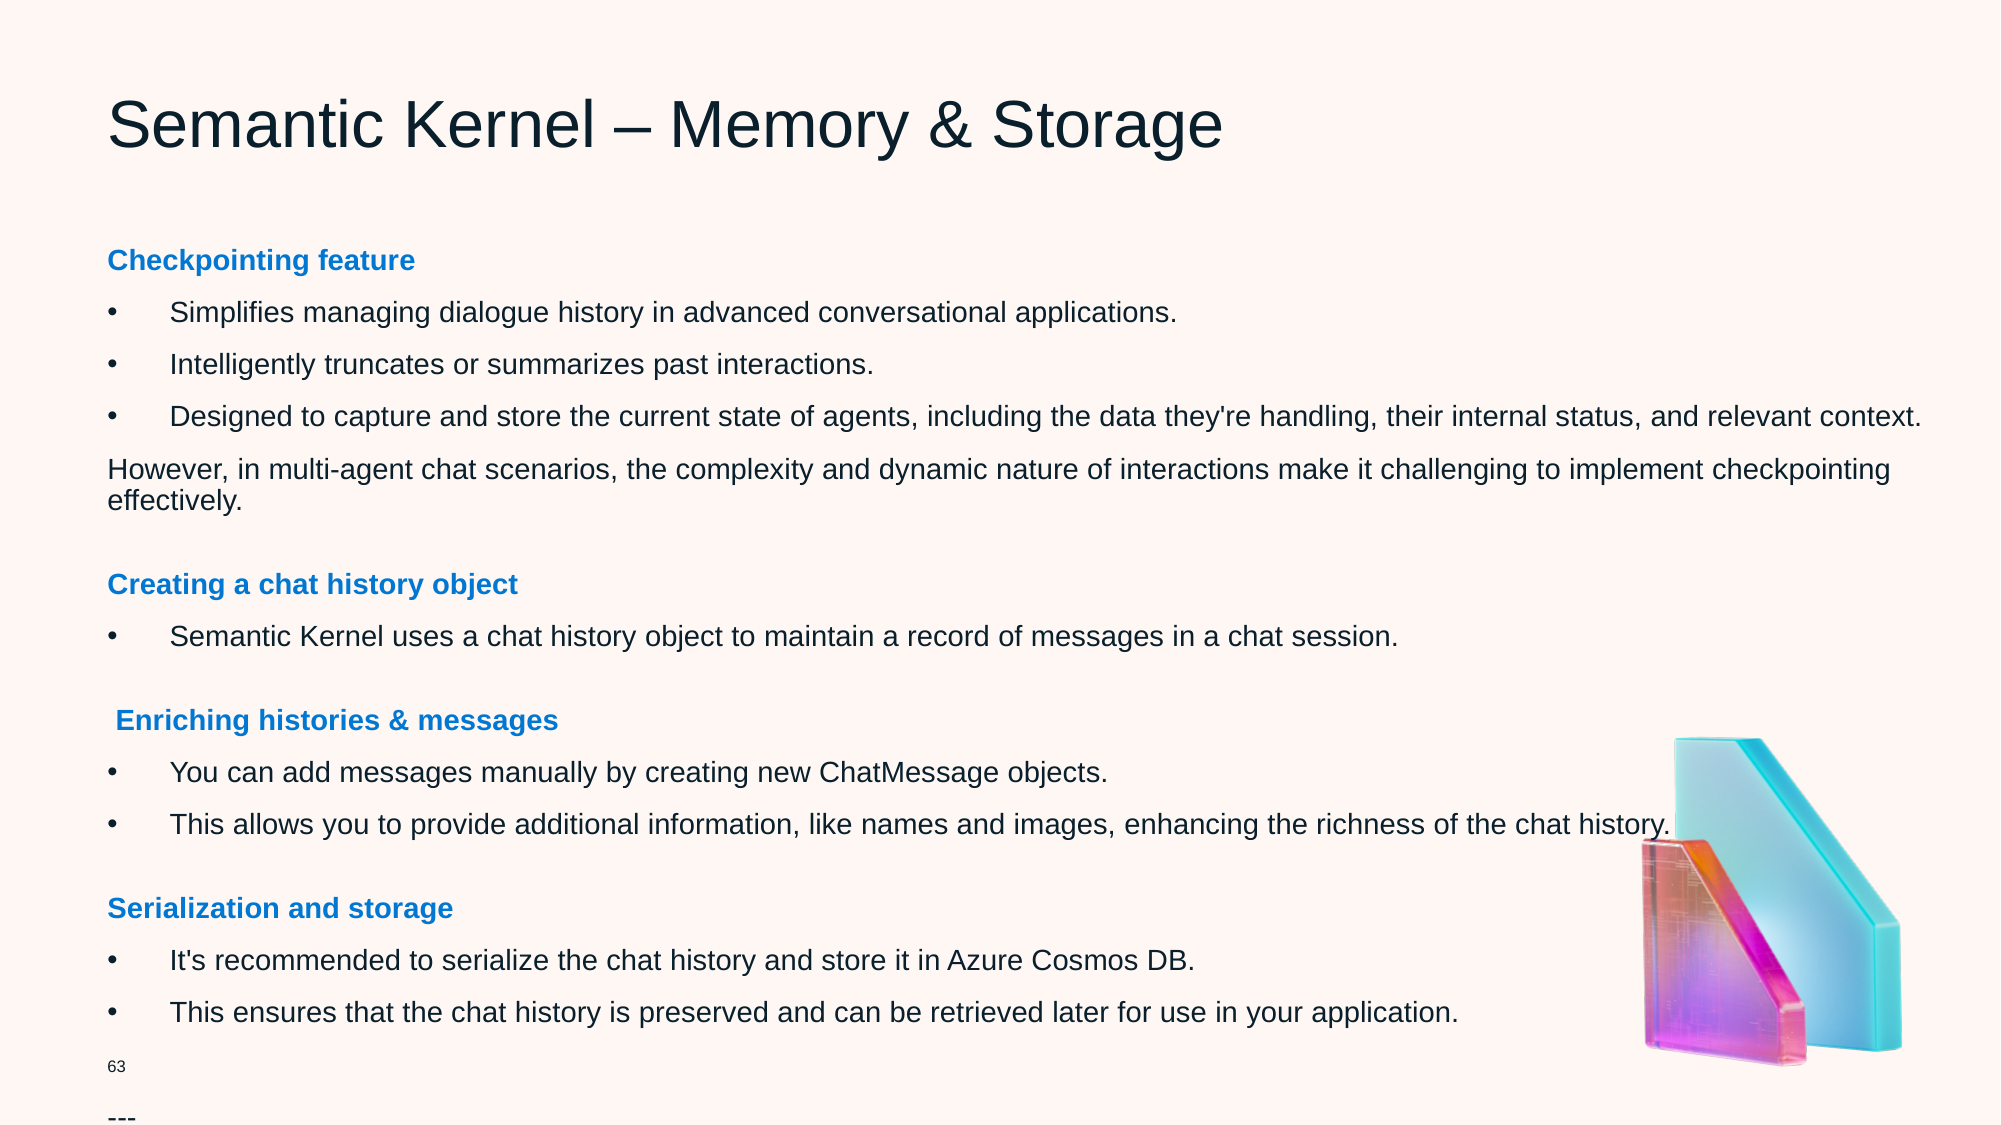

# Semantic Kernel – Memory & Storage
Checkpointing feature
   Simplifies managing dialogue history in advanced conversational applications.
   Intelligently truncates or summarizes past interactions.
   Designed to capture and store the current state of agents, including the data they're handling, their internal status, and relevant context.
However, in multi-agent chat scenarios, the complexity and dynamic nature of interactions make it challenging to implement checkpointing effectively.
Creating a chat history object
   Semantic Kernel uses a chat history object to maintain a record of messages in a chat session.
 Enriching histories & messages
   You can add messages manually by creating new ChatMessage objects.
   This allows you to provide additional information, like names and images, enhancing the richness of the chat history.
Serialization and storage
   It's recommended to serialize the chat history and store it in Azure Cosmos DB.
   This ensures that the chat history is preserved and can be retrieved later for use in your application.

---

Feel free to adjust these points based on your audience and the specific focus of your session. If you need any more details or have other questions, let me know!
63